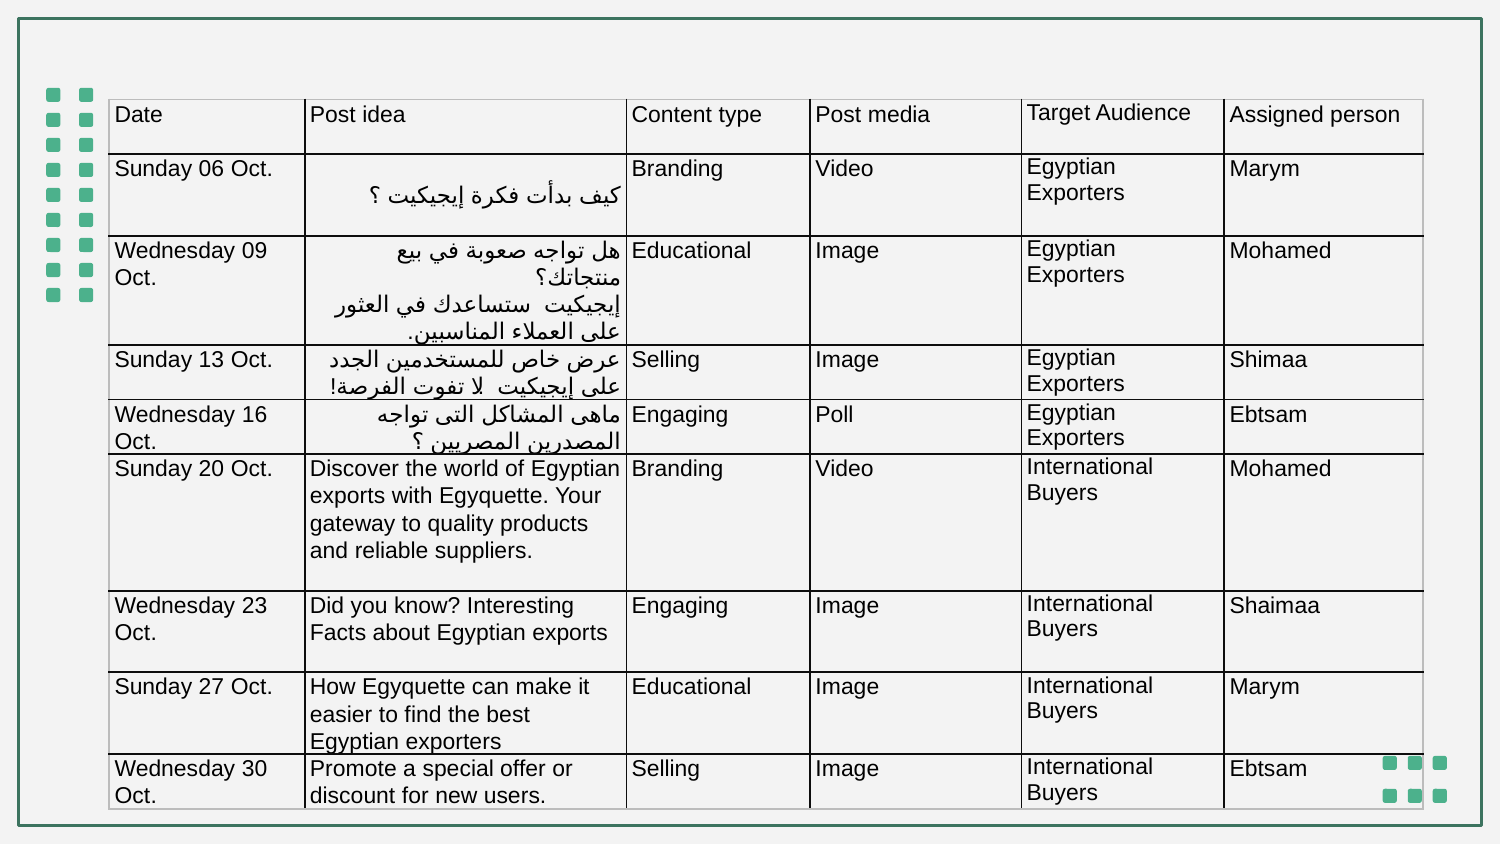

| Date | Post idea | Content type | Post media | Target Audience | Assigned person |
| --- | --- | --- | --- | --- | --- |
| Sunday 06 Oct. | كيف بدأت فكرة إيجيكيت ؟ | Branding | Video | Egyptian Exporters | Marym |
| Wednesday 09 Oct. | هل تواجه صعوبة في بيع منتجاتك؟ إيجيكيت ستساعدك في العثور على العملاء المناسبين. | Educational | Image | Egyptian Exporters | Mohamed |
| Sunday 13 Oct. | عرض خاص للمستخدمين الجدد على إيجيكيت. لا تفوت الفرصة! | Selling | Image | Egyptian Exporters | Shimaa |
| Wednesday 16 Oct. | ماهى المشاكل التى تواجه المصدرين المصريين ؟ | Engaging | Poll | Egyptian Exporters | Ebtsam |
| Sunday 20 Oct. | Discover the world of Egyptian exports with Egyquette. Your gateway to quality products and reliable suppliers. | Branding | Video | International Buyers | Mohamed |
| Wednesday 23 Oct. | Did you know? Interesting Facts about Egyptian exports | Engaging | Image | International Buyers | Shaimaa |
| Sunday 27 Oct. | How Egyquette can make it easier to find the best Egyptian exporters | Educational | Image | International Buyers | Marym |
| Wednesday 30 Oct. | Promote a special offer or discount for new users. | Selling | Image | International Buyers | Ebtsam |